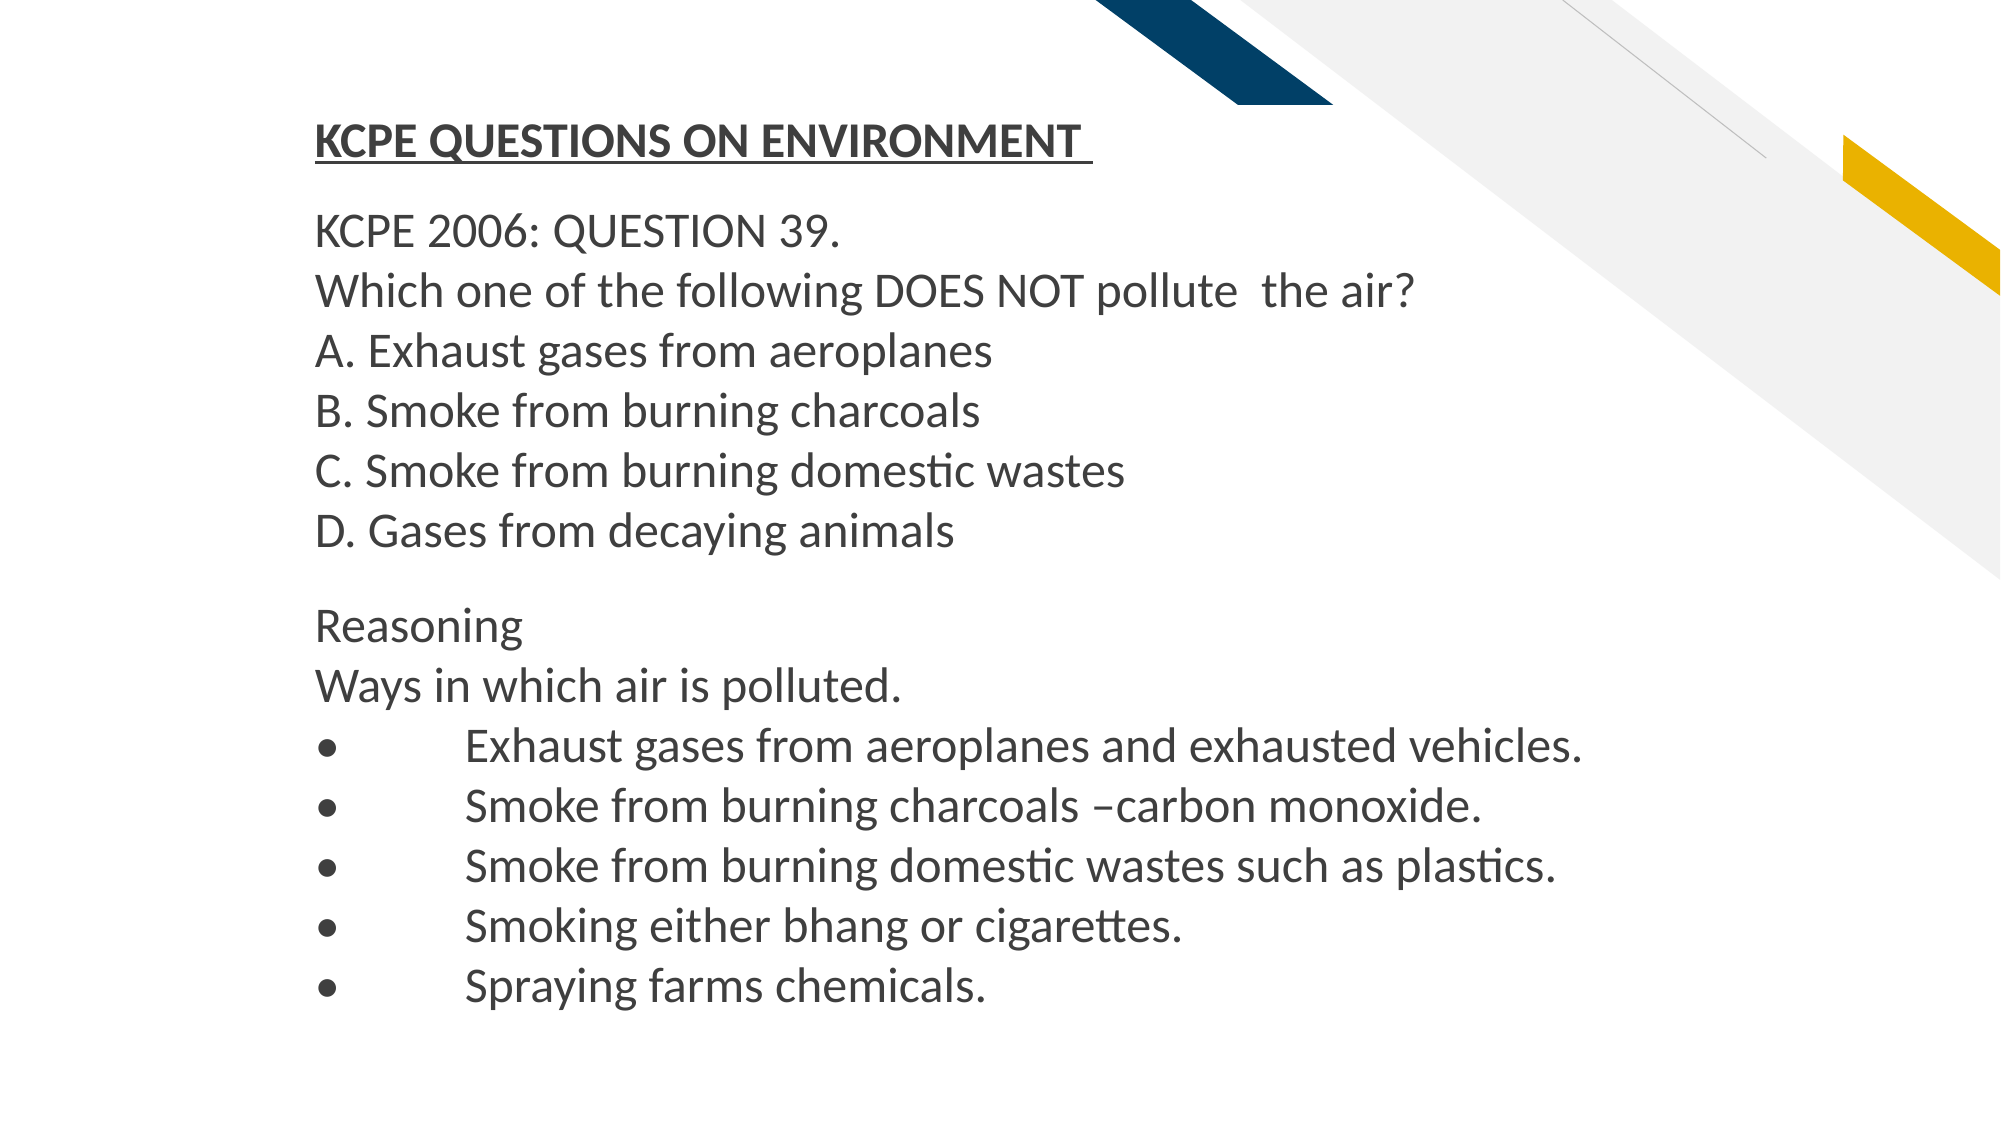

KCPE QUESTIONS ON ENVIRONMENT

KCPE 2006: QUESTION 39.
Which one of the following DOES NOT pollute  the air?
A. Exhaust gases from aeroplanes
B. Smoke from burning charcoals
C. Smoke from burning domestic wastes
D. Gases from decaying animals

Reasoning
Ways in which air is polluted.
•	Exhaust gases from aeroplanes and exhausted vehicles.
•	Smoke from burning charcoals –carbon monoxide.
•	Smoke from burning domestic wastes such as plastics.
•	Smoking either bhang or cigarettes.
•	Spraying farms chemicals.